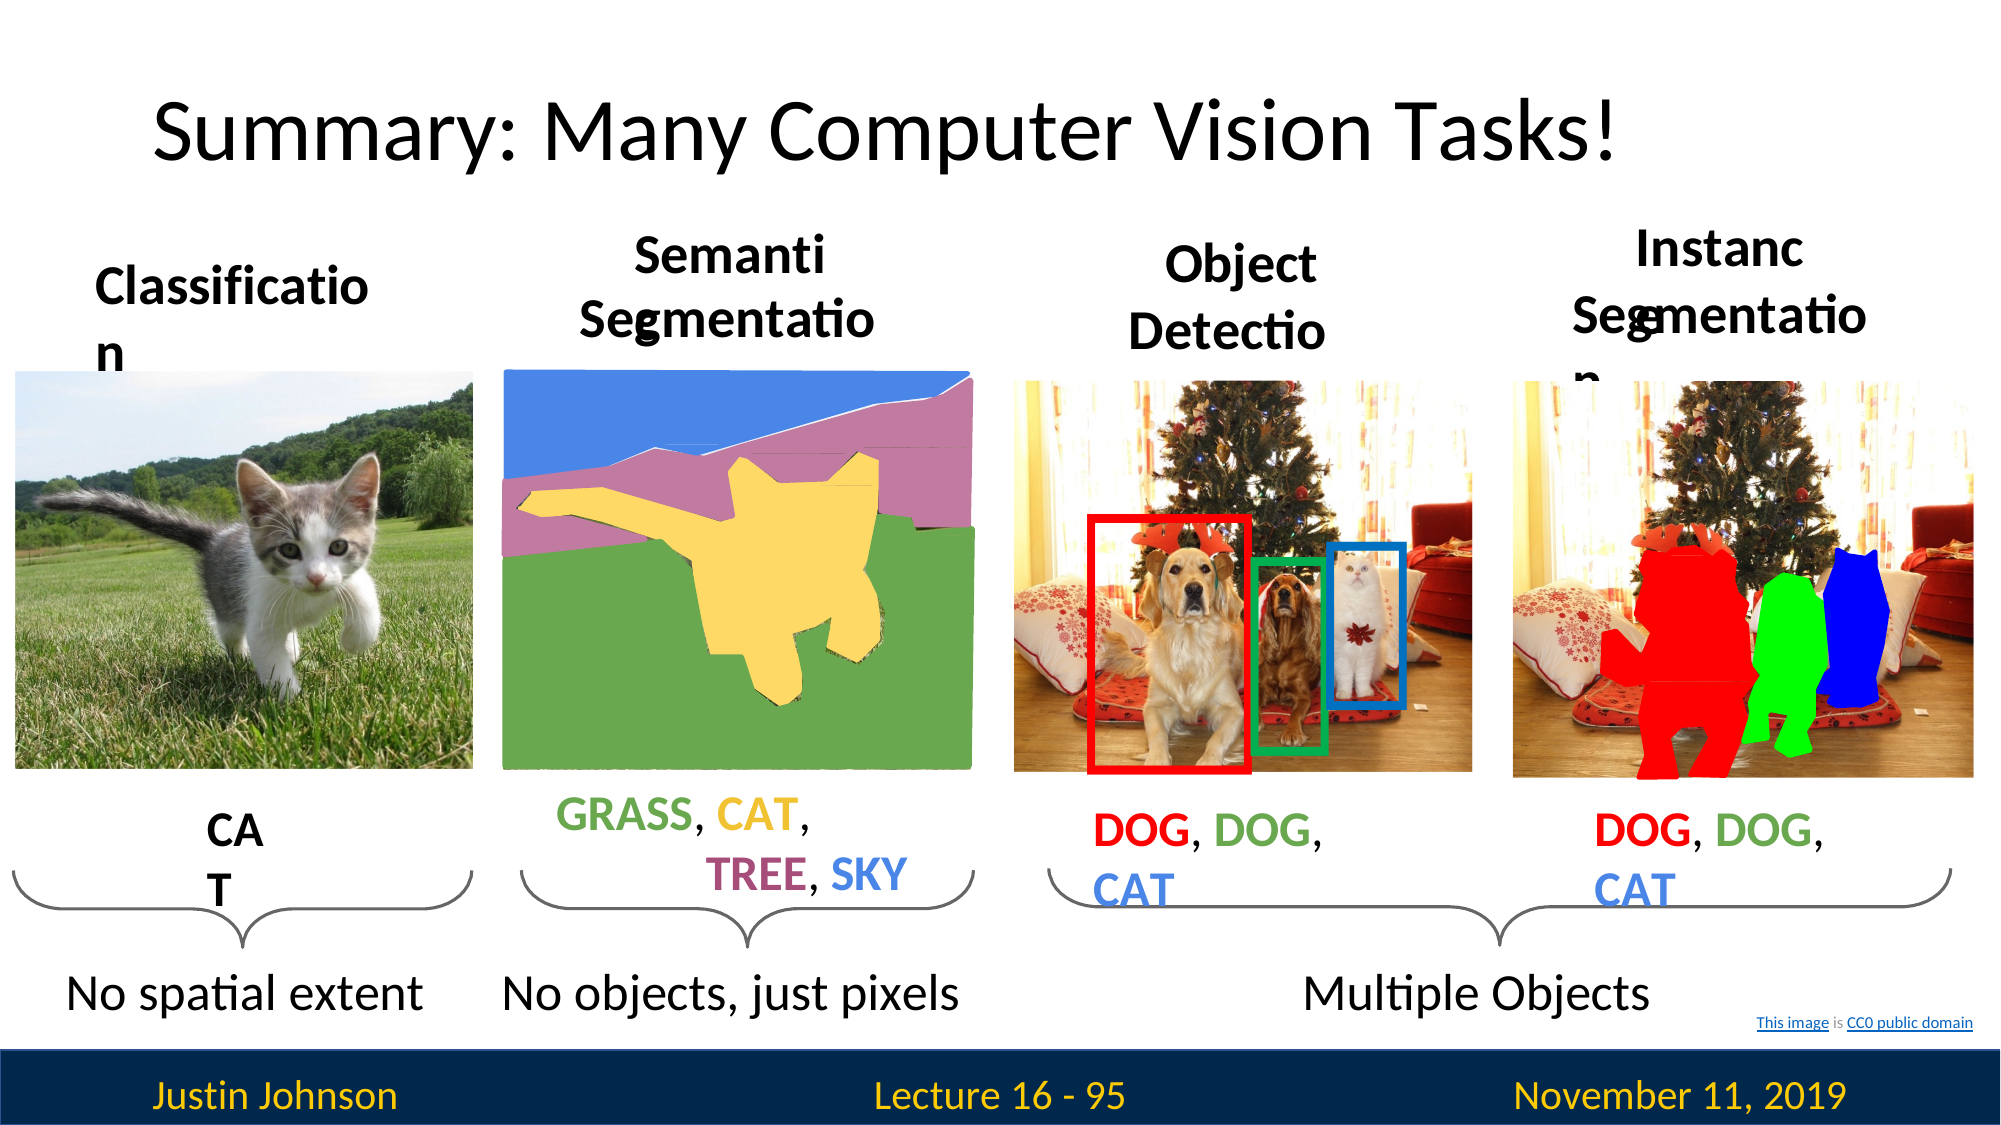

# Summary: Many Computer Vision Tasks!
Instance
Semantic
Object Detection
Classification
Segmentation
Segmentation

GRASS, CAT, TREE, SKY
CAT
DOG, DOG, CAT
DOG, DOG, CAT

No spatial extent
No objects, just pixels
Multiple Objects
This image is CC0 public domain
Justin Johnson
November 11, 2019
Lecture 16 - 95